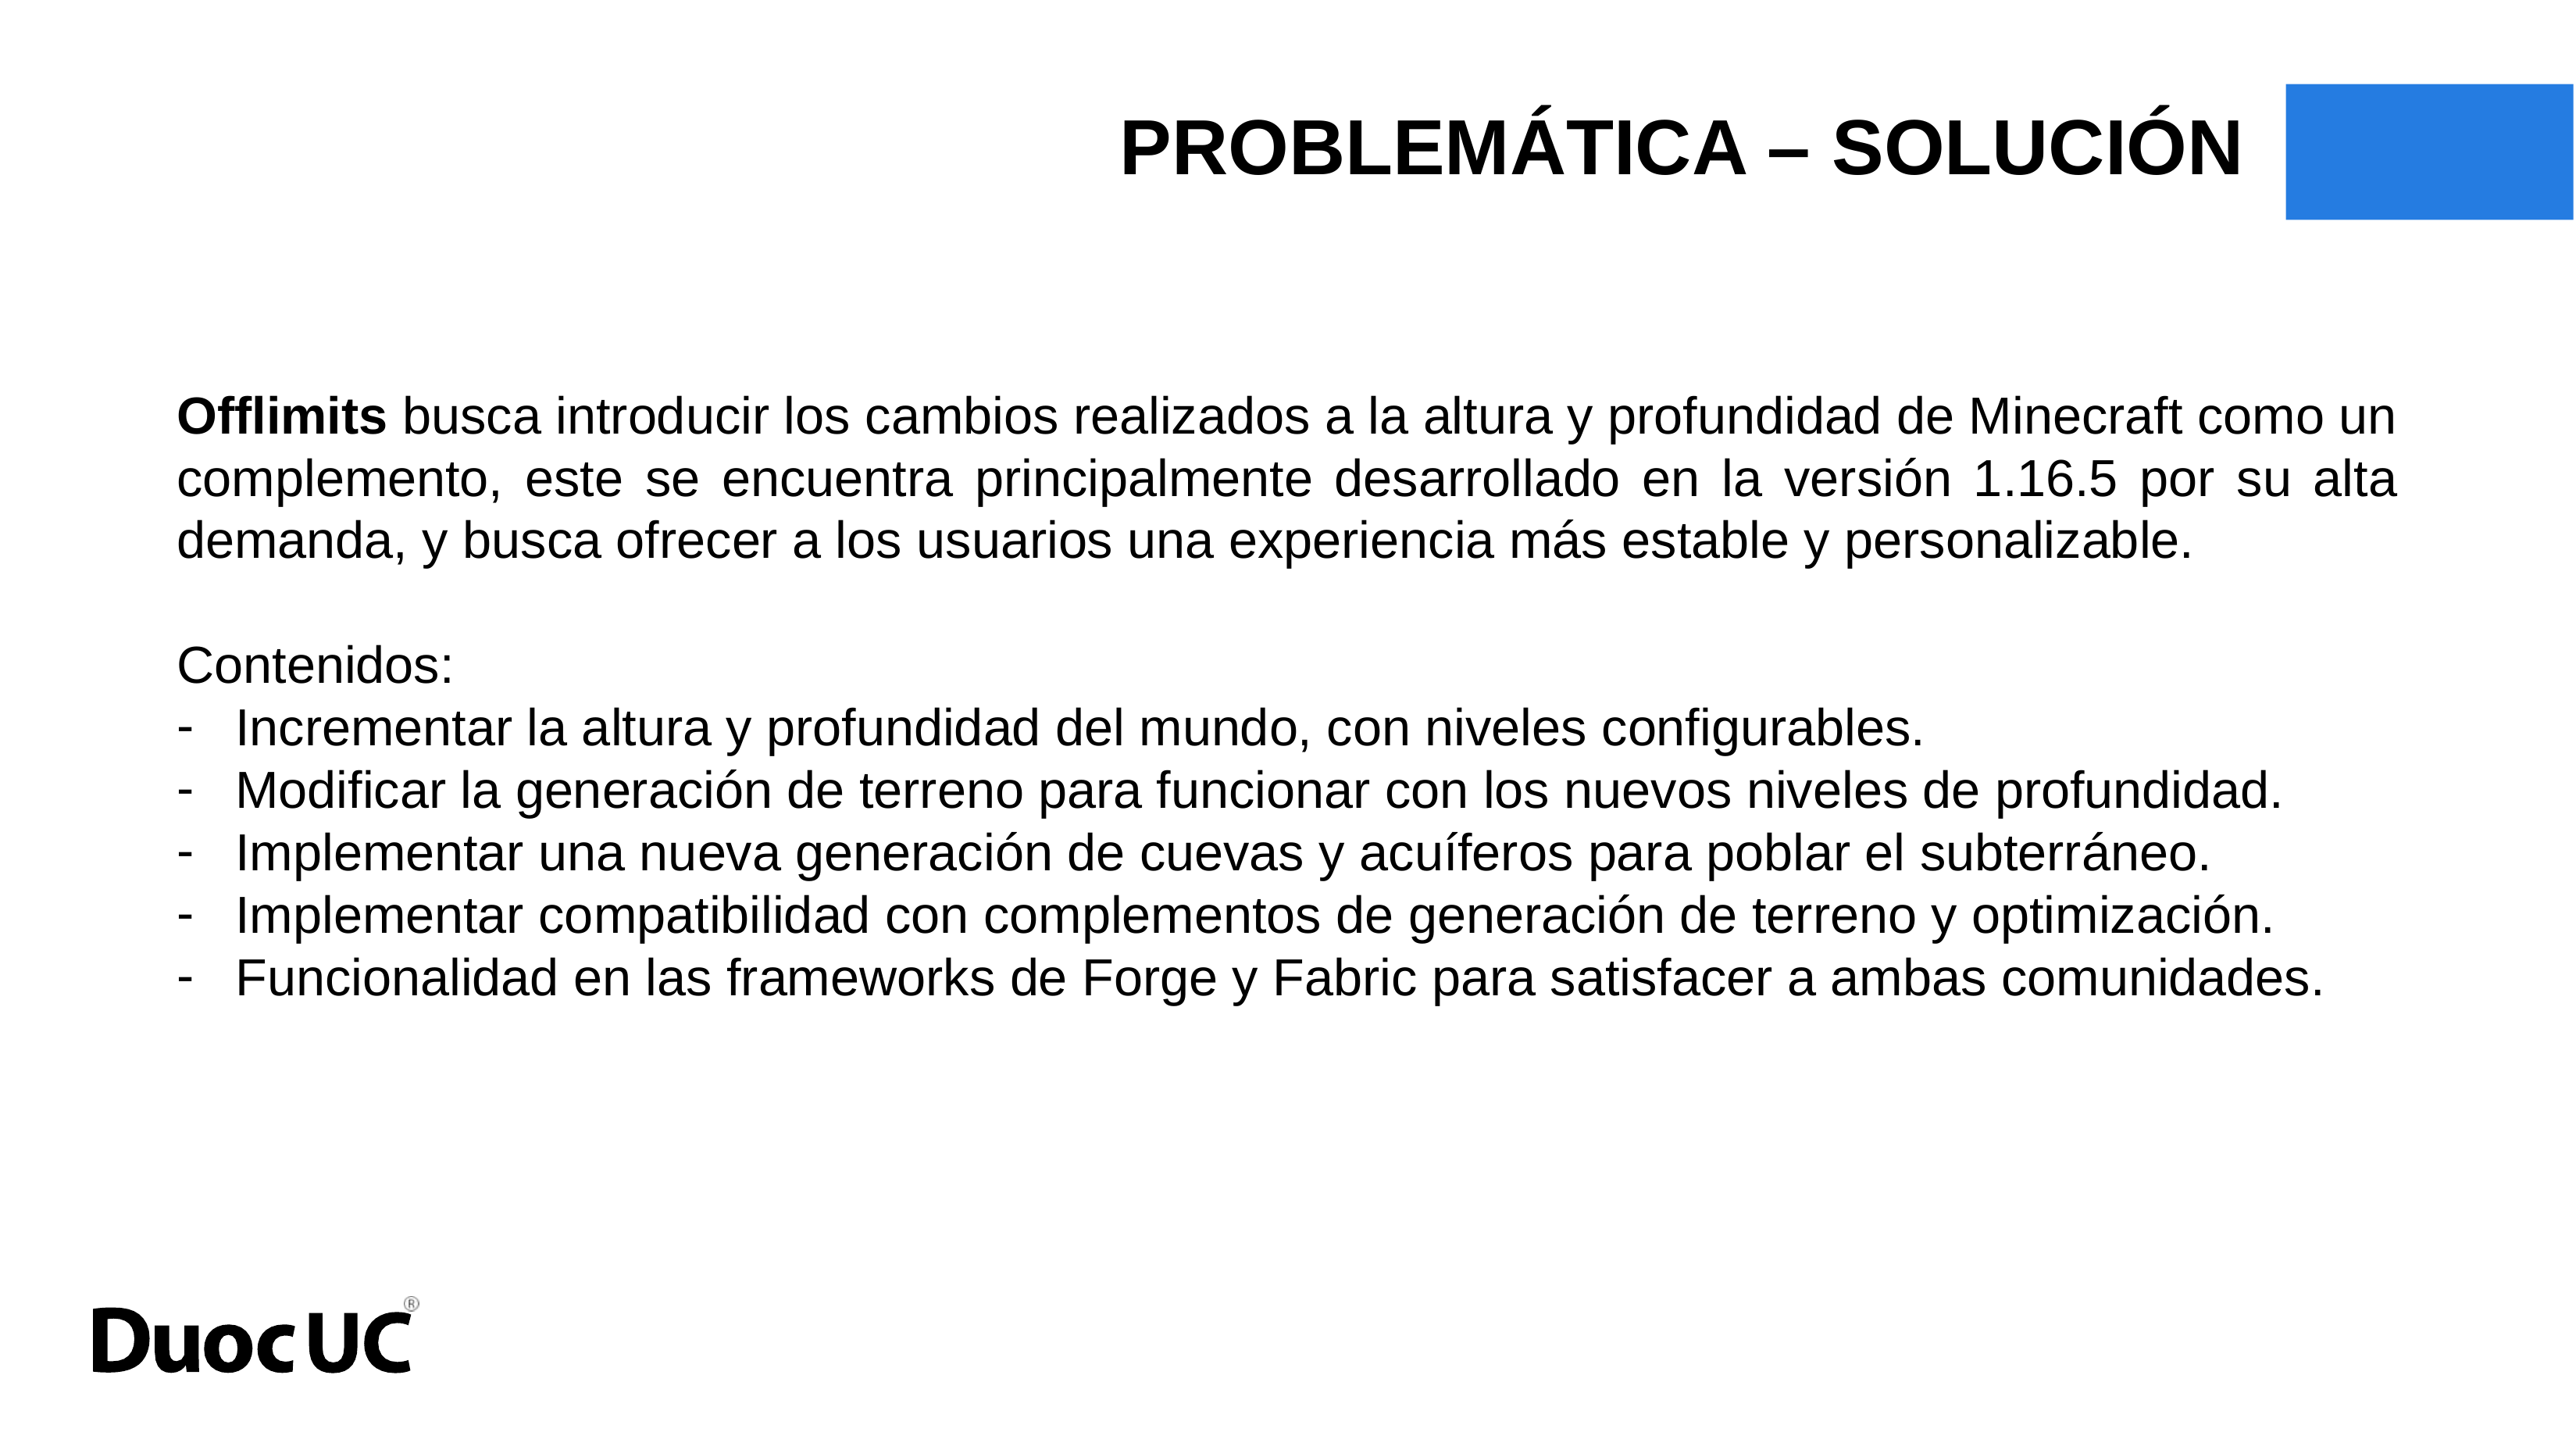

PROBLEMÁTICA – SOLUCIÓN
Offlimits busca introducir los cambios realizados a la altura y profundidad de Minecraft como un complemento, este se encuentra principalmente desarrollado en la versión 1.16.5 por su alta demanda, y busca ofrecer a los usuarios una experiencia más estable y personalizable.

Contenidos:
Incrementar la altura y profundidad del mundo, con niveles configurables.
Modificar la generación de terreno para funcionar con los nuevos niveles de profundidad.
Implementar una nueva generación de cuevas y acuíferos para poblar el subterráneo.
Implementar compatibilidad con complementos de generación de terreno y optimización.
Funcionalidad en las frameworks de Forge y Fabric para satisfacer a ambas comunidades.